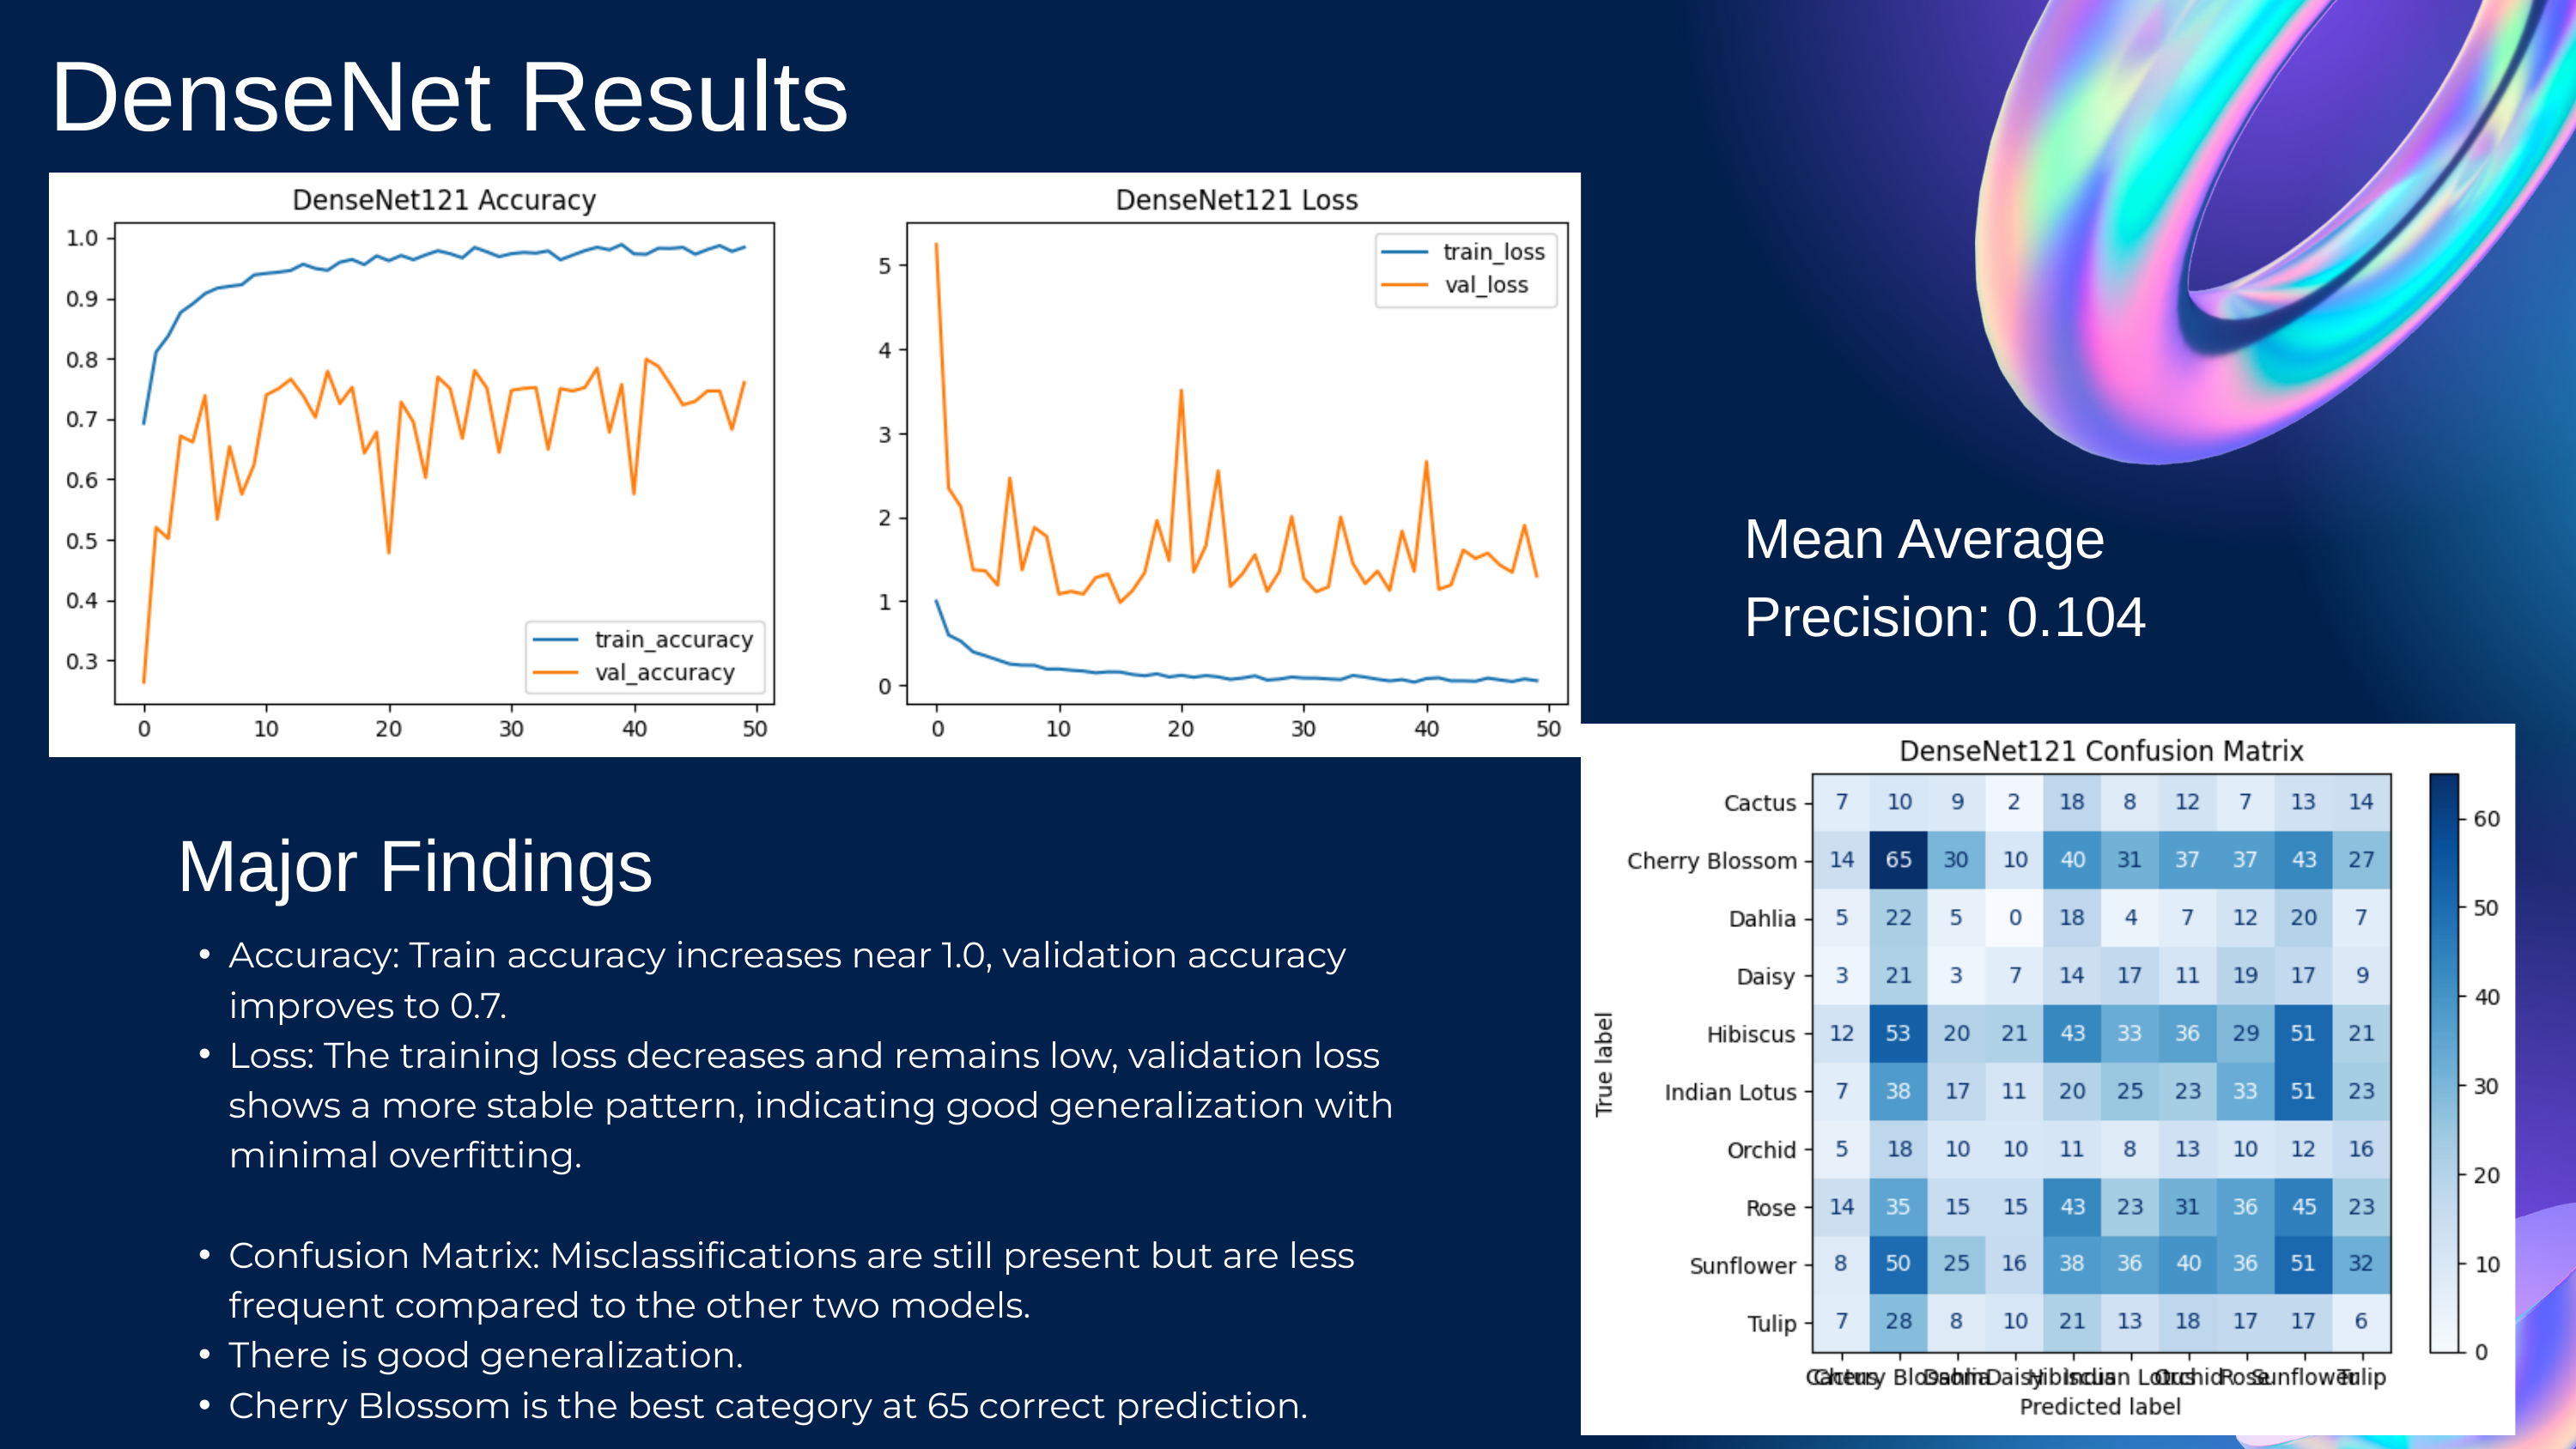

DenseNet Results

Mean Average
Precision: 0.104

Major Findings
Accuracy: Train accuracy increases near 1.0, validation accuracy improves to 0.7.
Loss: The training loss decreases and remains low, validation loss shows a more stable pattern, indicating good generalization with minimal overfitting.

Confusion Matrix: Misclassifications are still present but are less frequent compared to the other two models.
There is good generalization.
Cherry Blossom is the best category at 65 correct prediction.